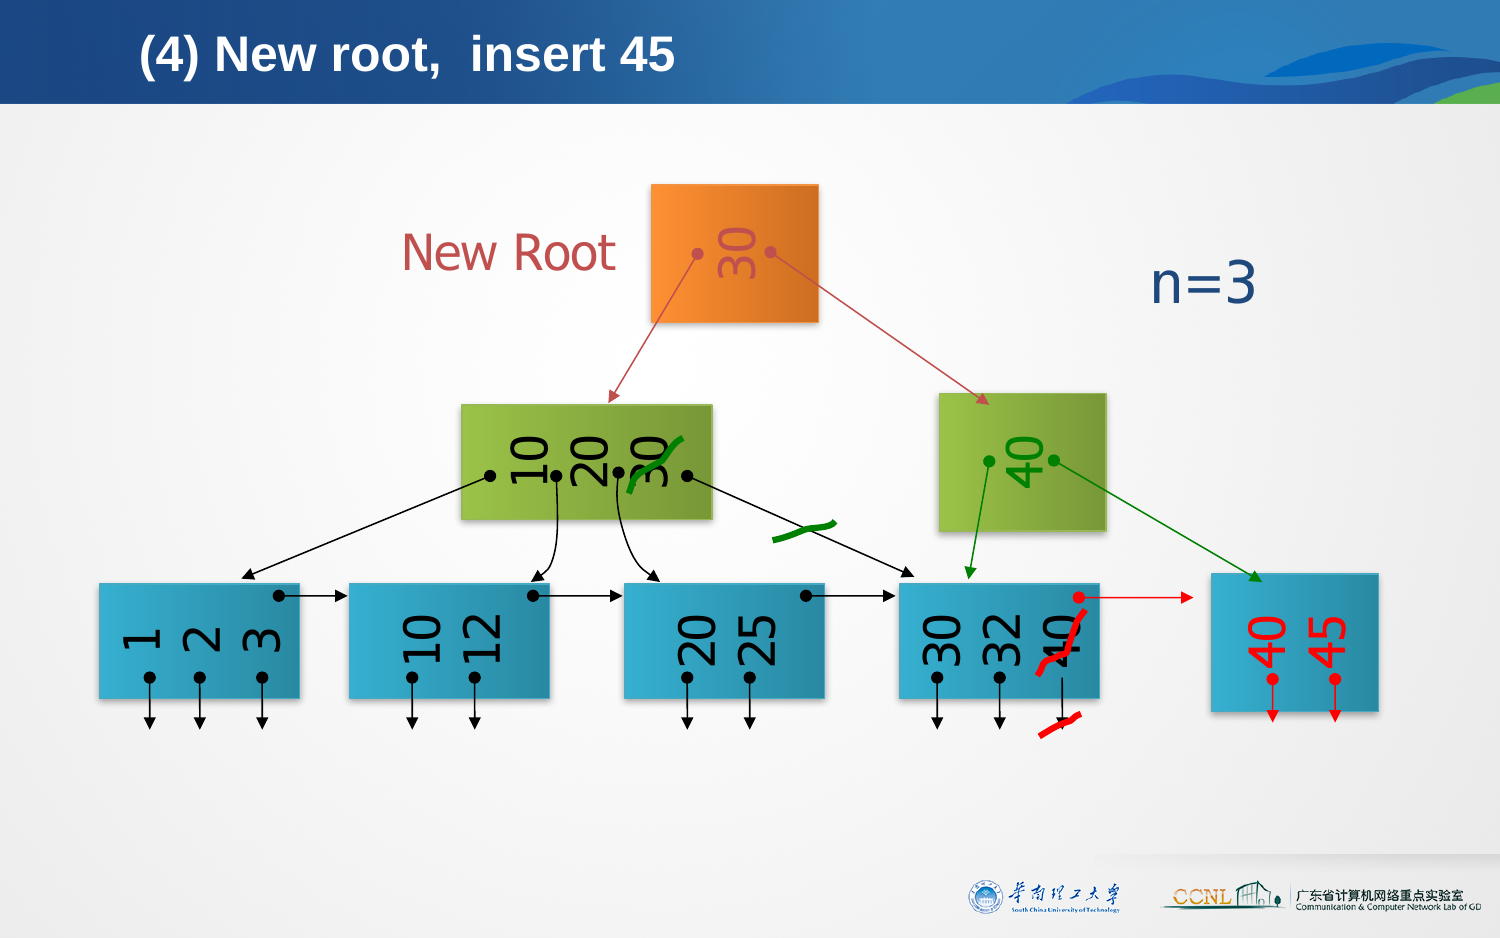

# (4) New root,  insert 45
30
New Root

n=3
10
20
30
40

1
2
3
10
12
20
25
30
32
40
40
45